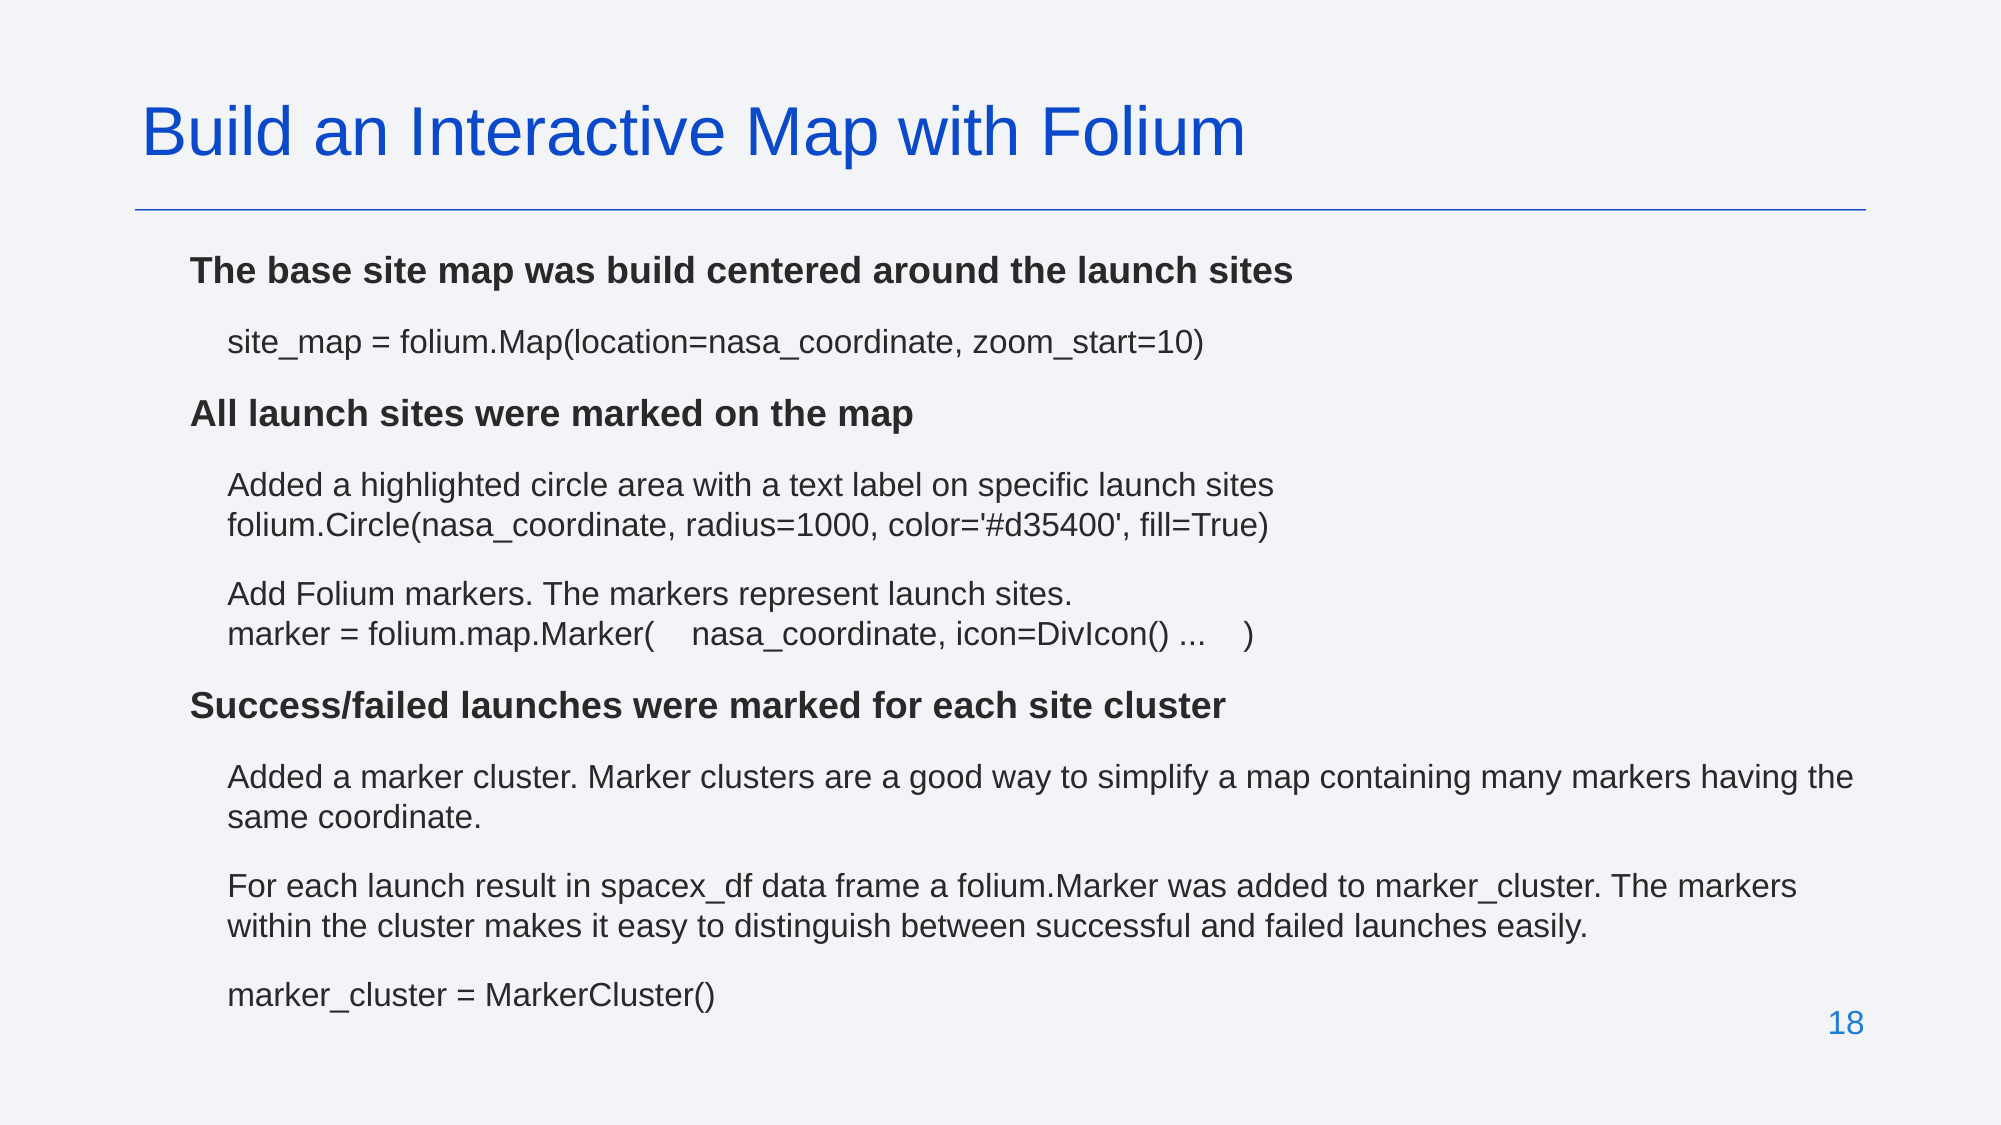

Build an Interactive Map with Folium
# The base site map was build centered around the launch sites
site_map = folium.Map(location=nasa_coordinate, zoom_start=10)
All launch sites were marked on the map
Added a highlighted circle area with a text label on specific launch sites
folium.Circle(nasa_coordinate, radius=1000, color='#d35400', fill=True)
Add Folium markers. The markers represent launch sites.
marker = folium.map.Marker(    nasa_coordinate, icon=DivIcon() ...    )
Success/failed launches were marked for each site cluster
Added a marker cluster. Marker clusters are a good way to simplify a map containing many markers having the same coordinate.
For each launch result in spacex_df data frame a folium.Marker was added to marker_cluster. The markers within the cluster makes it easy to distinguish between successful and failed launches easily.
marker_cluster = MarkerCluster()

18